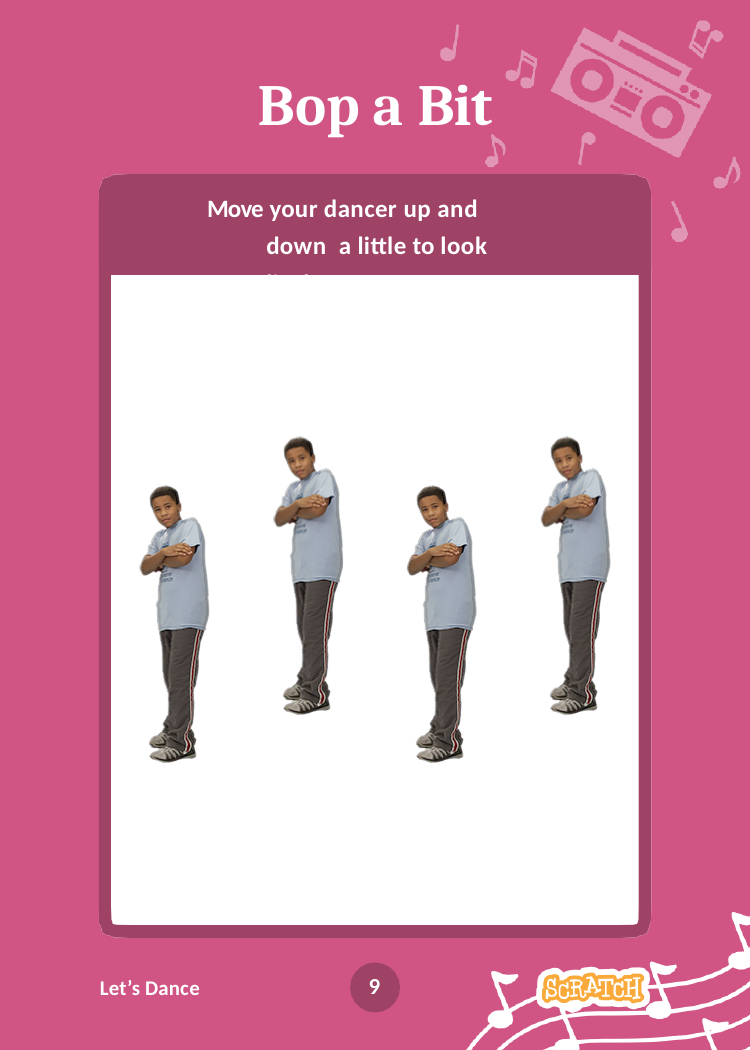

Dance Party!

# Bop a Bit

Move your dancer up and down  a little to look lively.

9
Let’s Dance